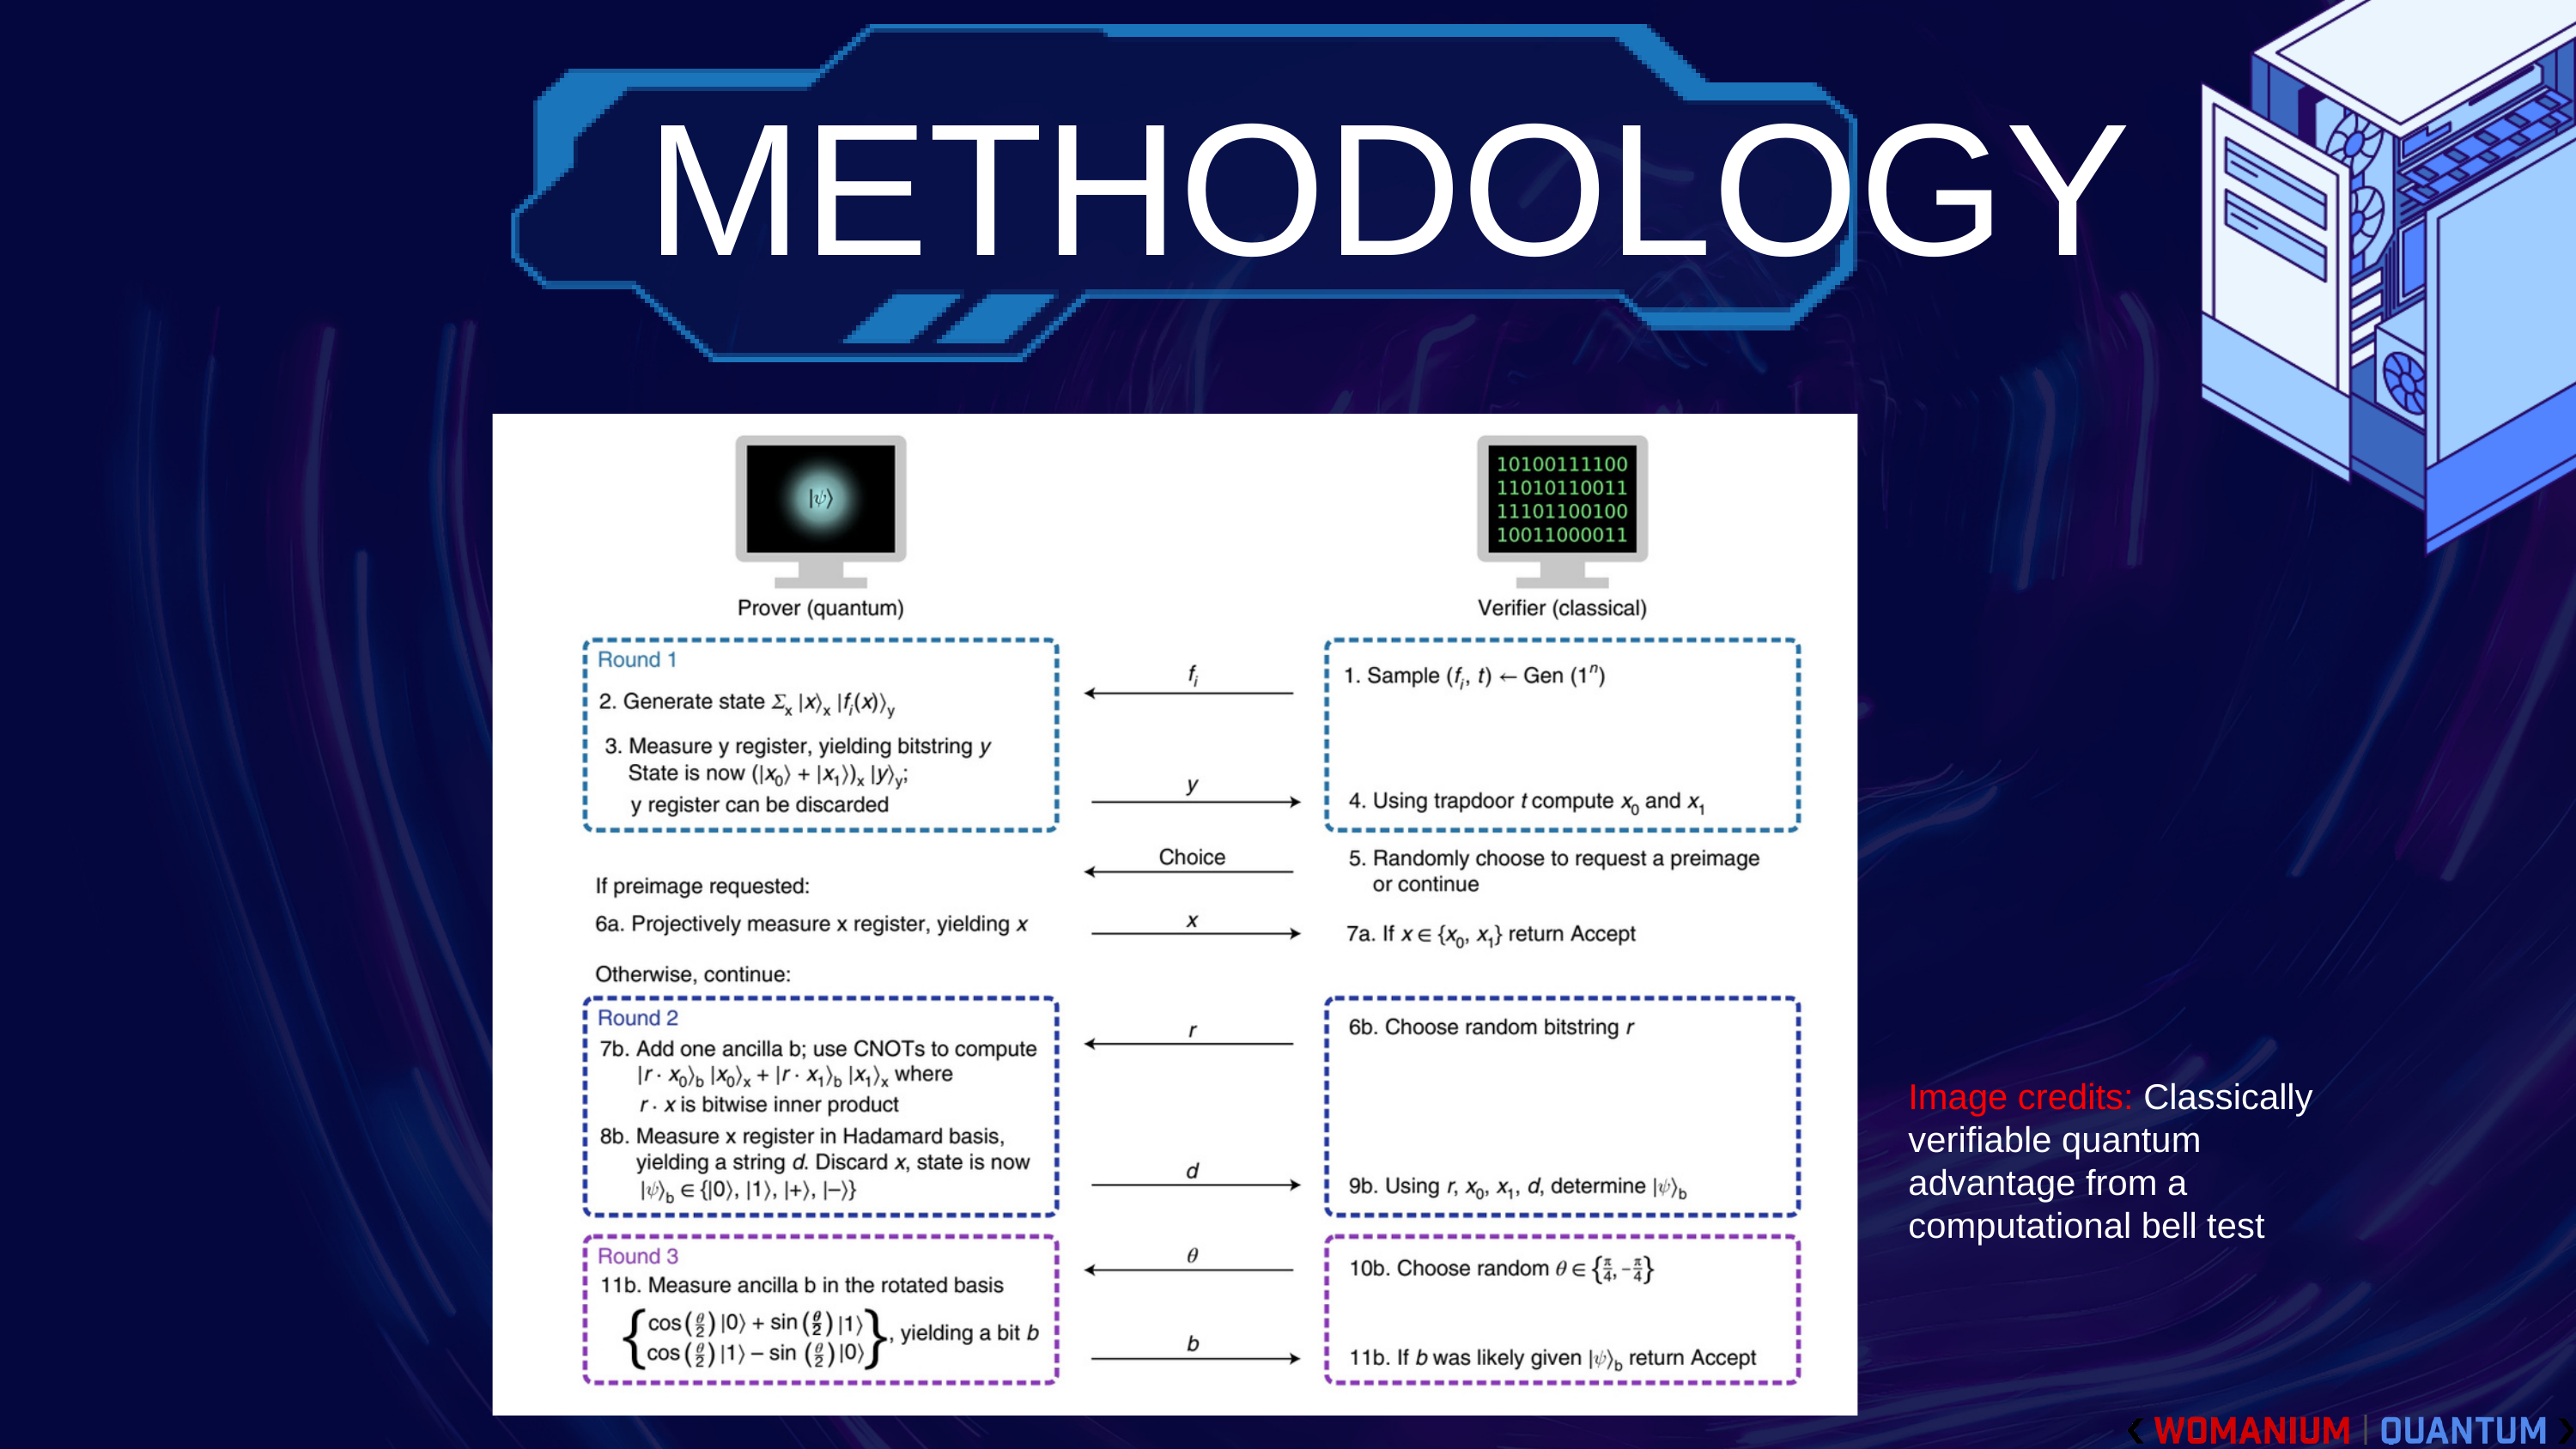

METHODOLOGY

Image credits: Classically verifiable quantum advantage from a computational bell test